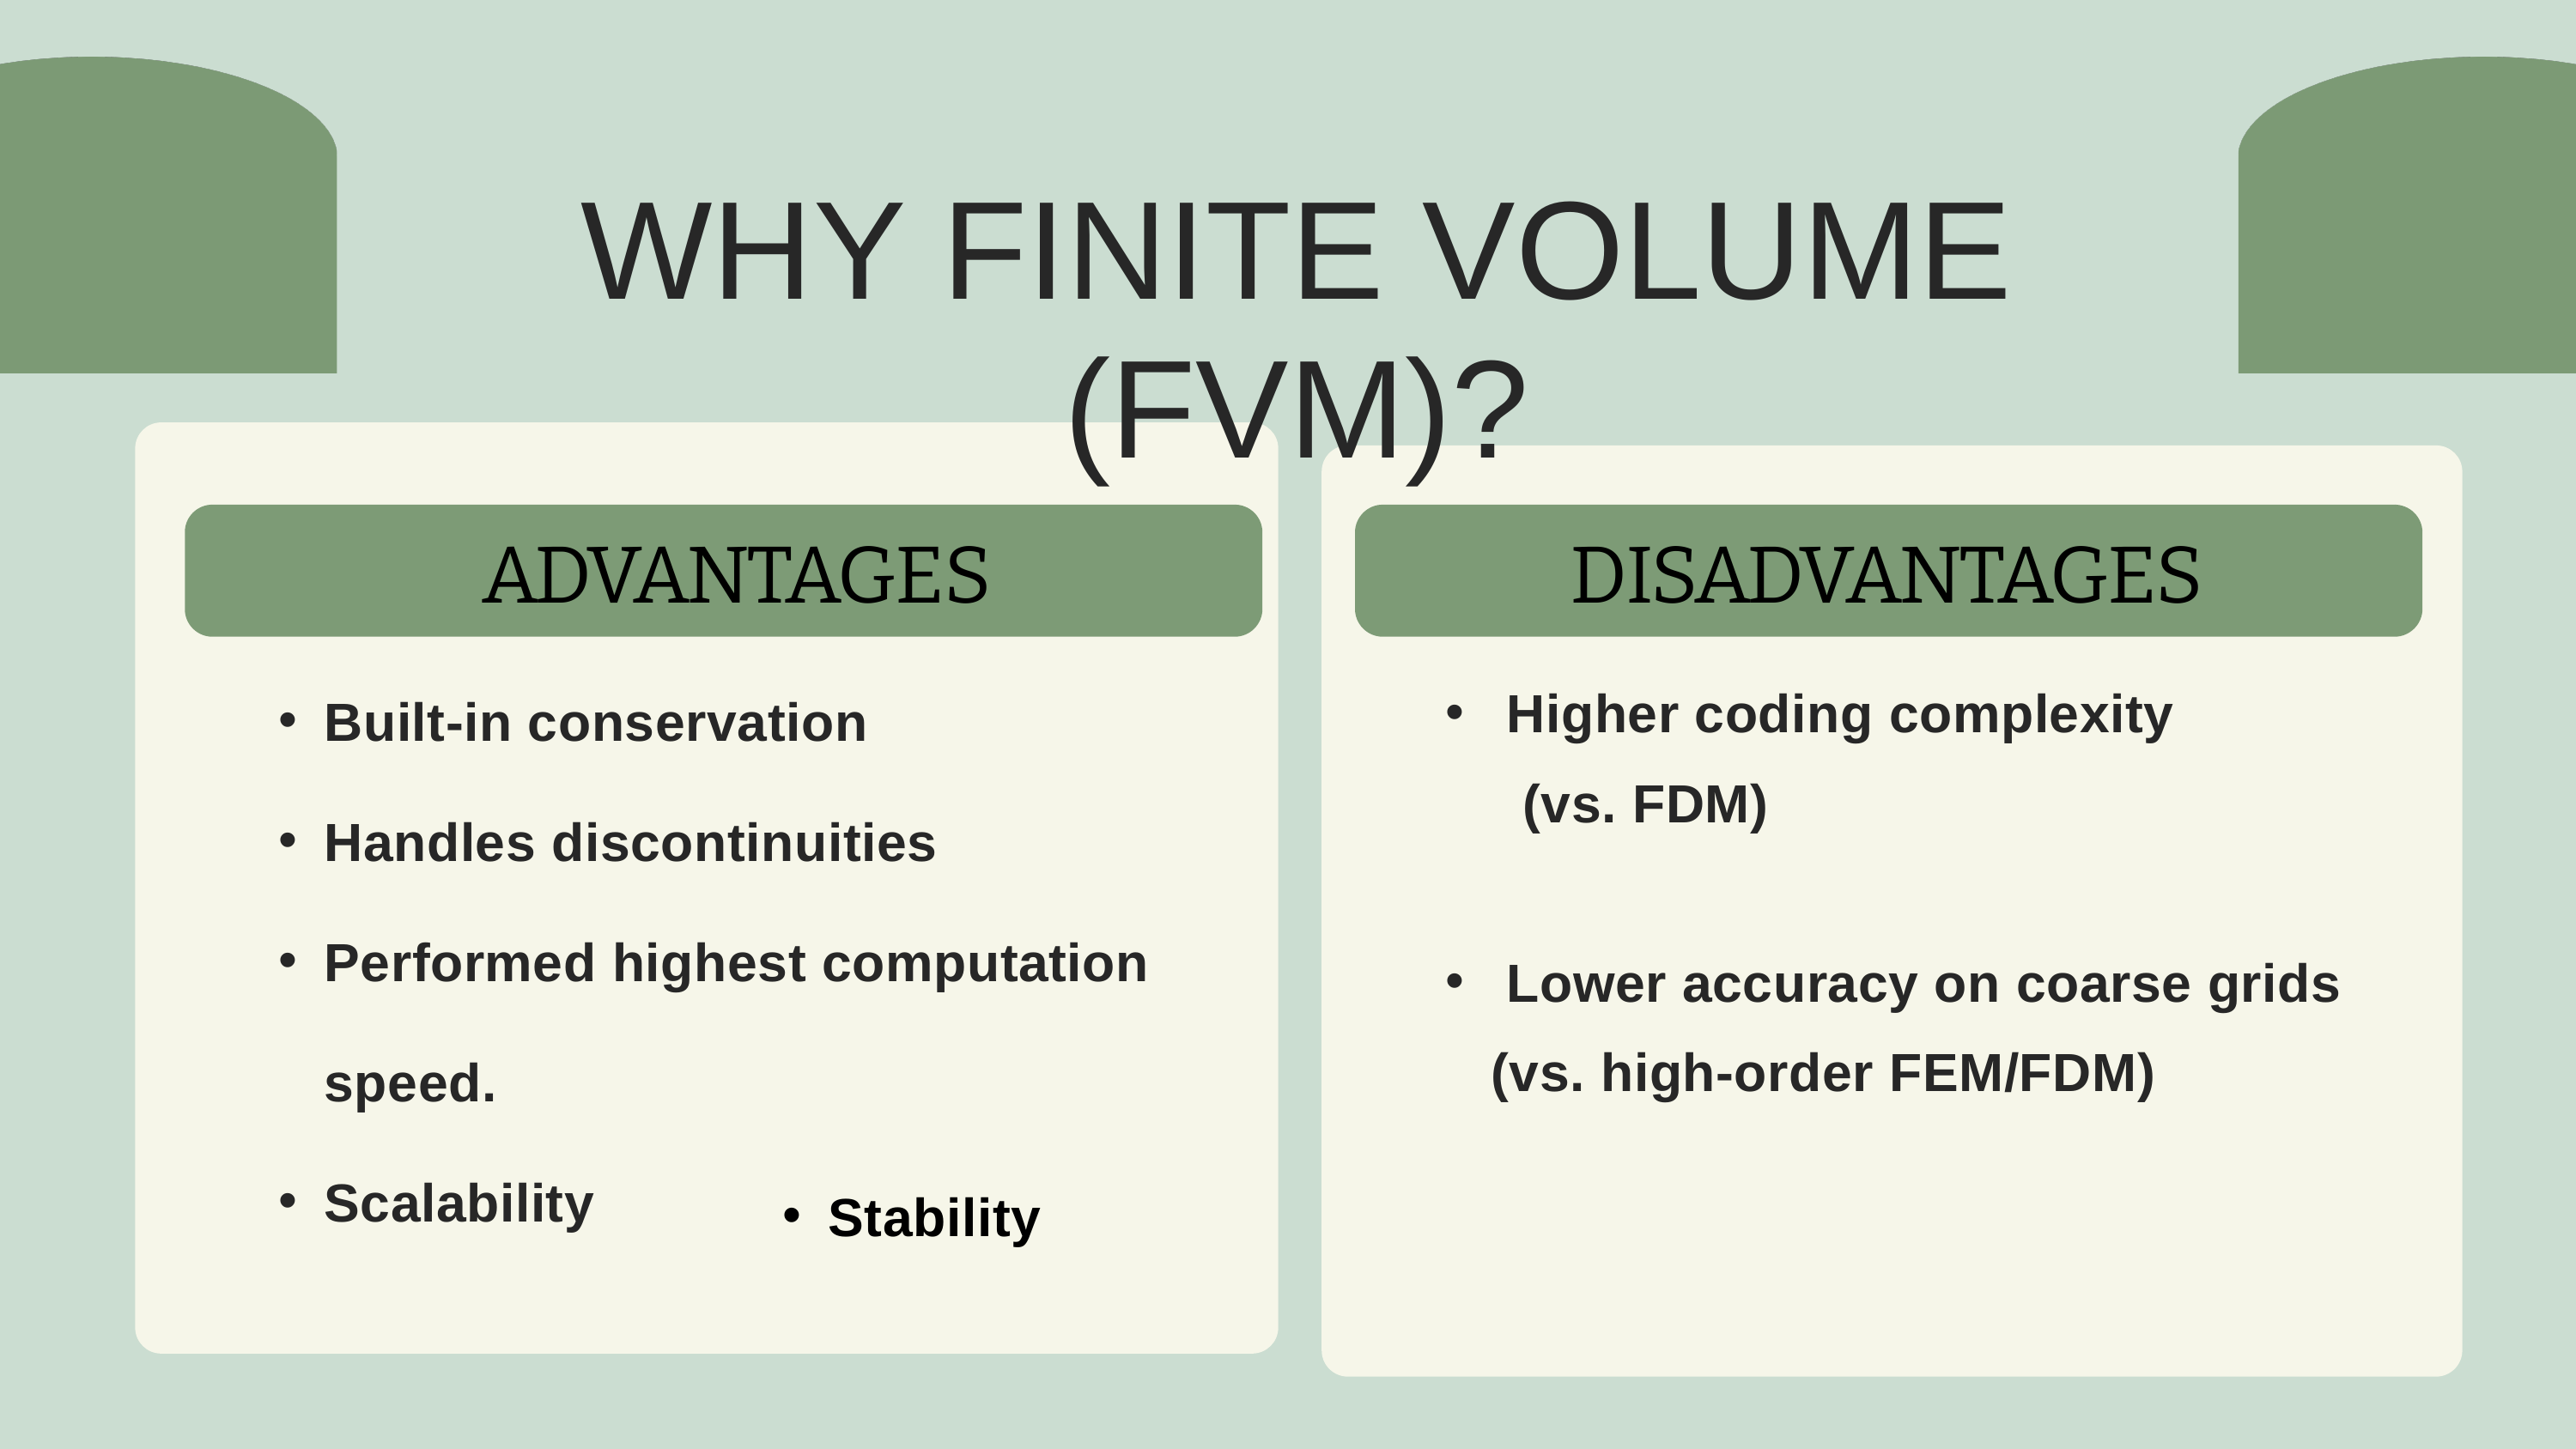

WHY FINITE VOLUME (FVM)?

ADVANTAGES
DISADVANTAGES
Built-in conservation
Handles discontinuities
Performed highest computation speed.
Scalability
 Higher coding complexity
        (vs. FDM)

 Lower accuracy on coarse grids (vs. high-order FEM/FDM)
Stability